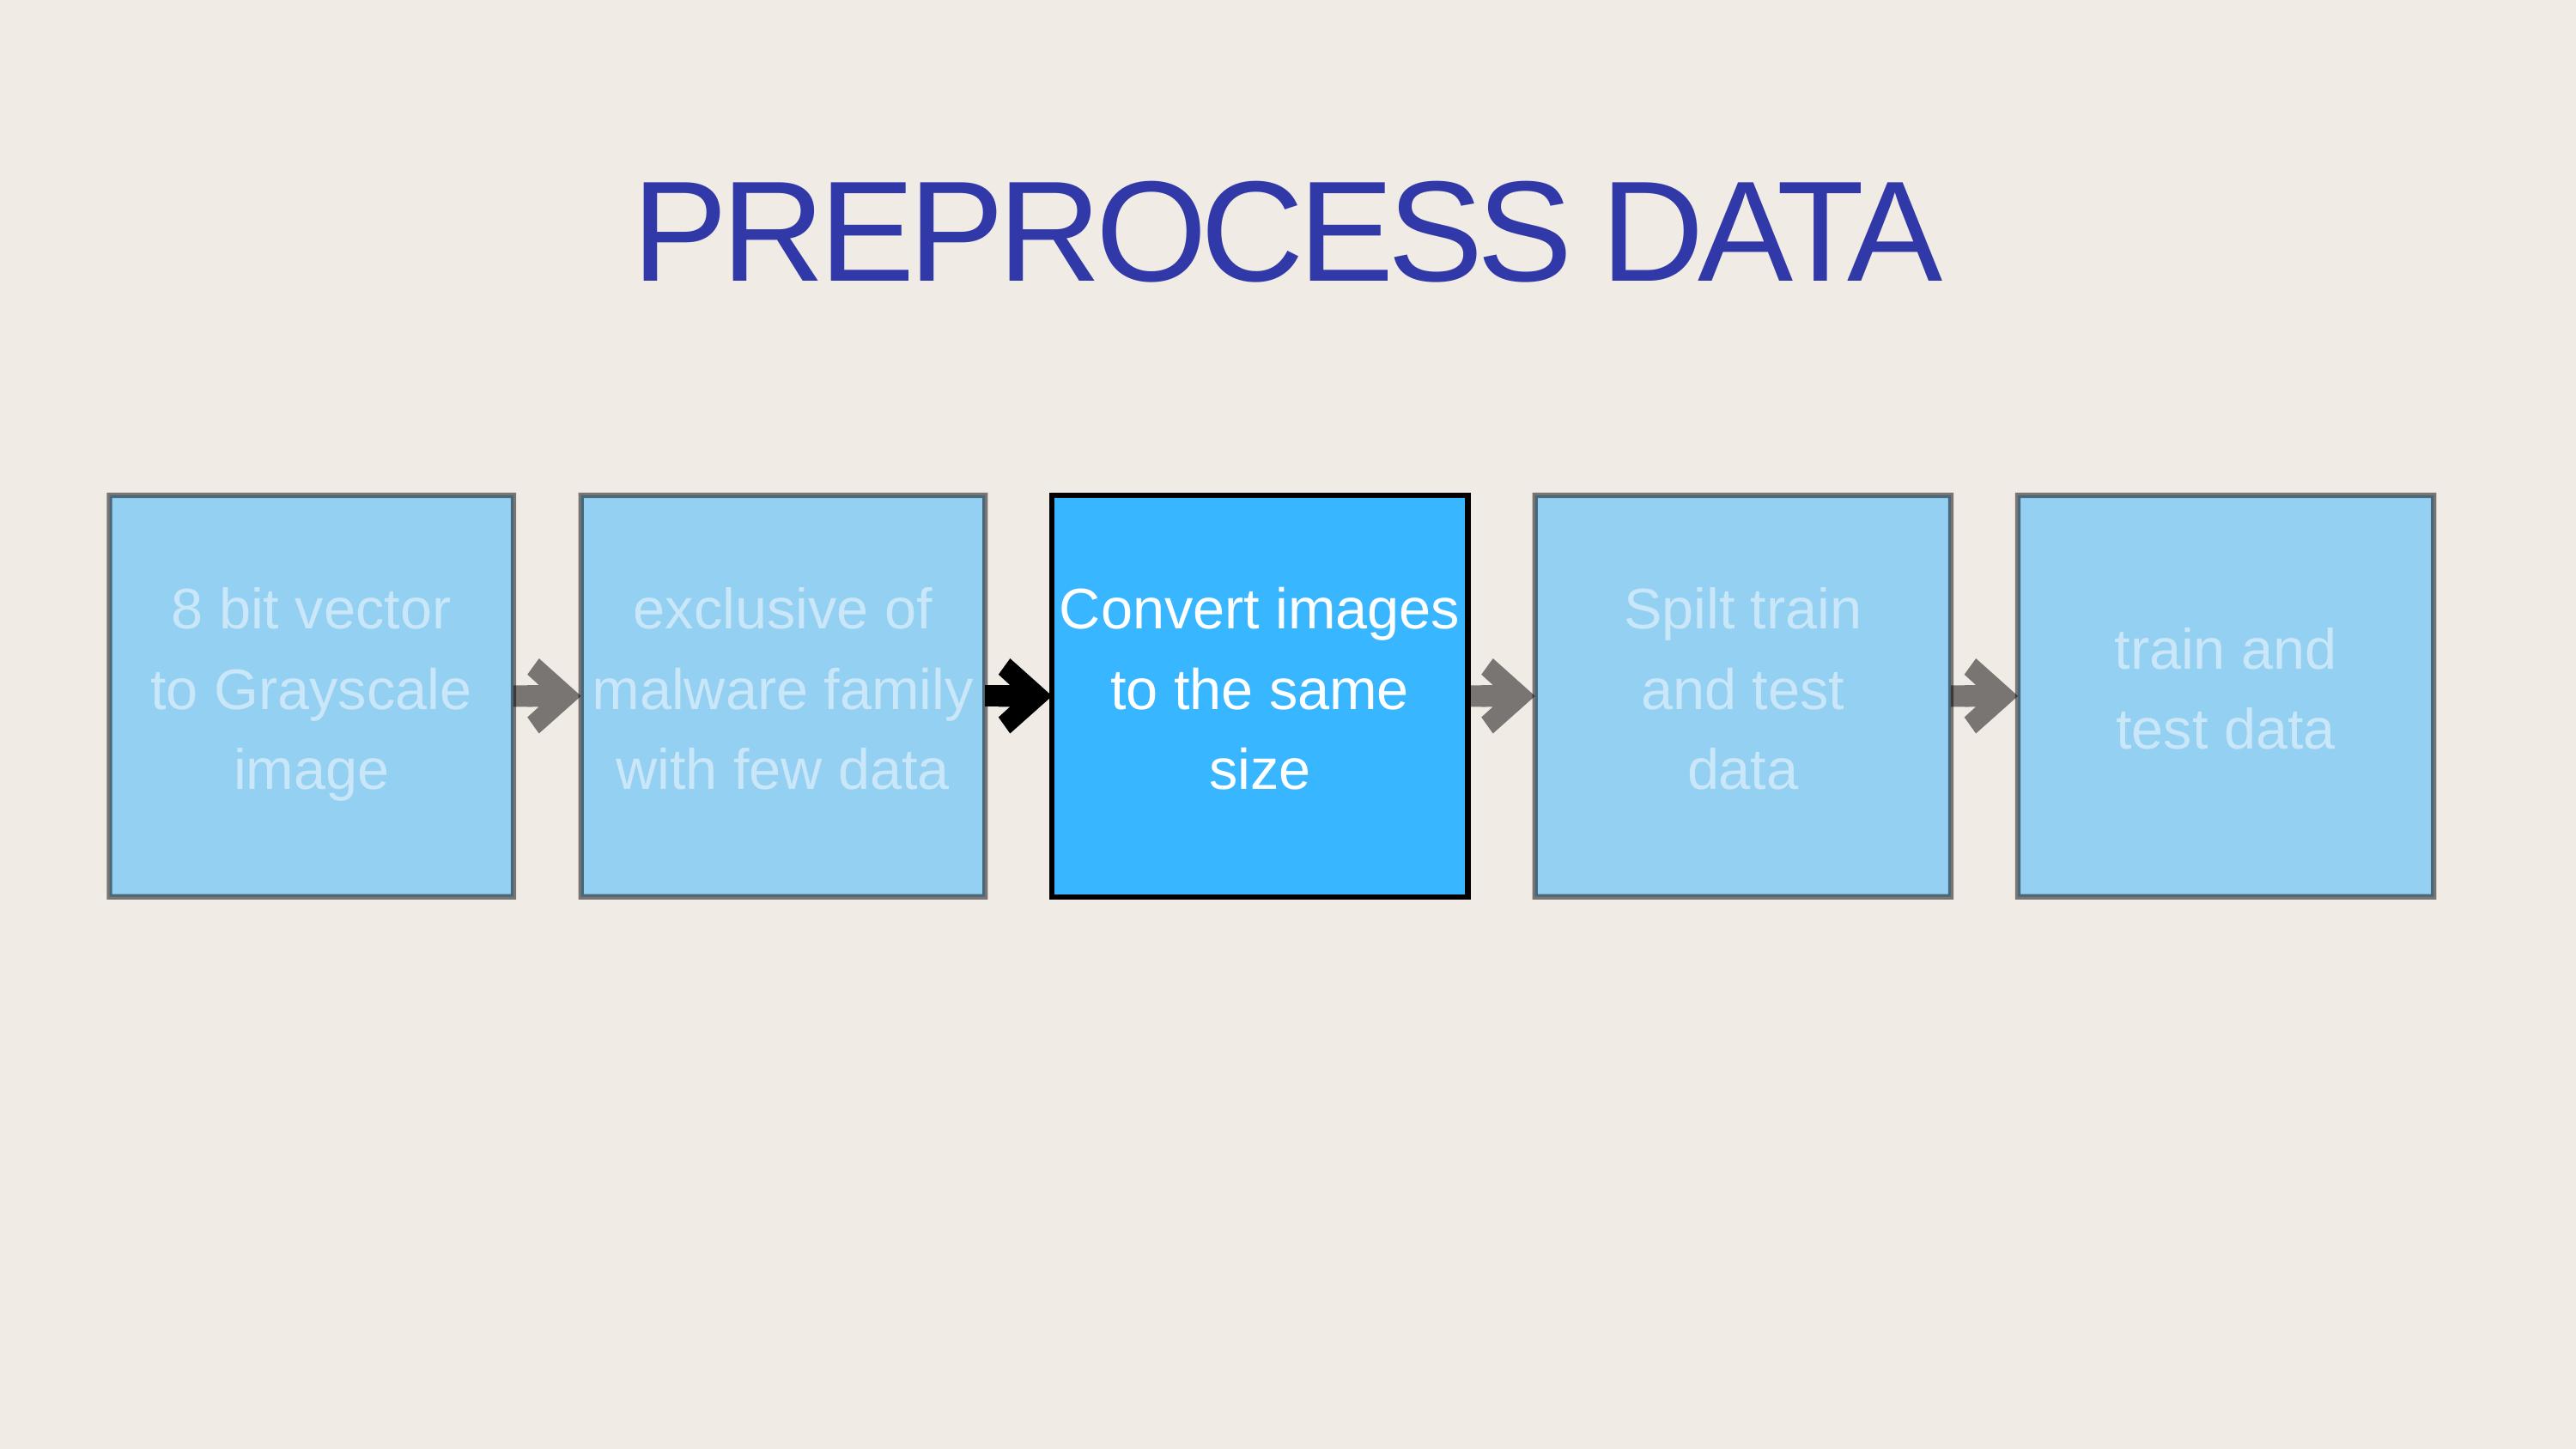

PREPROCESS DATA

8 bit vector
to Grayscale
image

exclusive of
malware family with few data

Convert images to the same size

Spilt train
and test
data

train and
test data